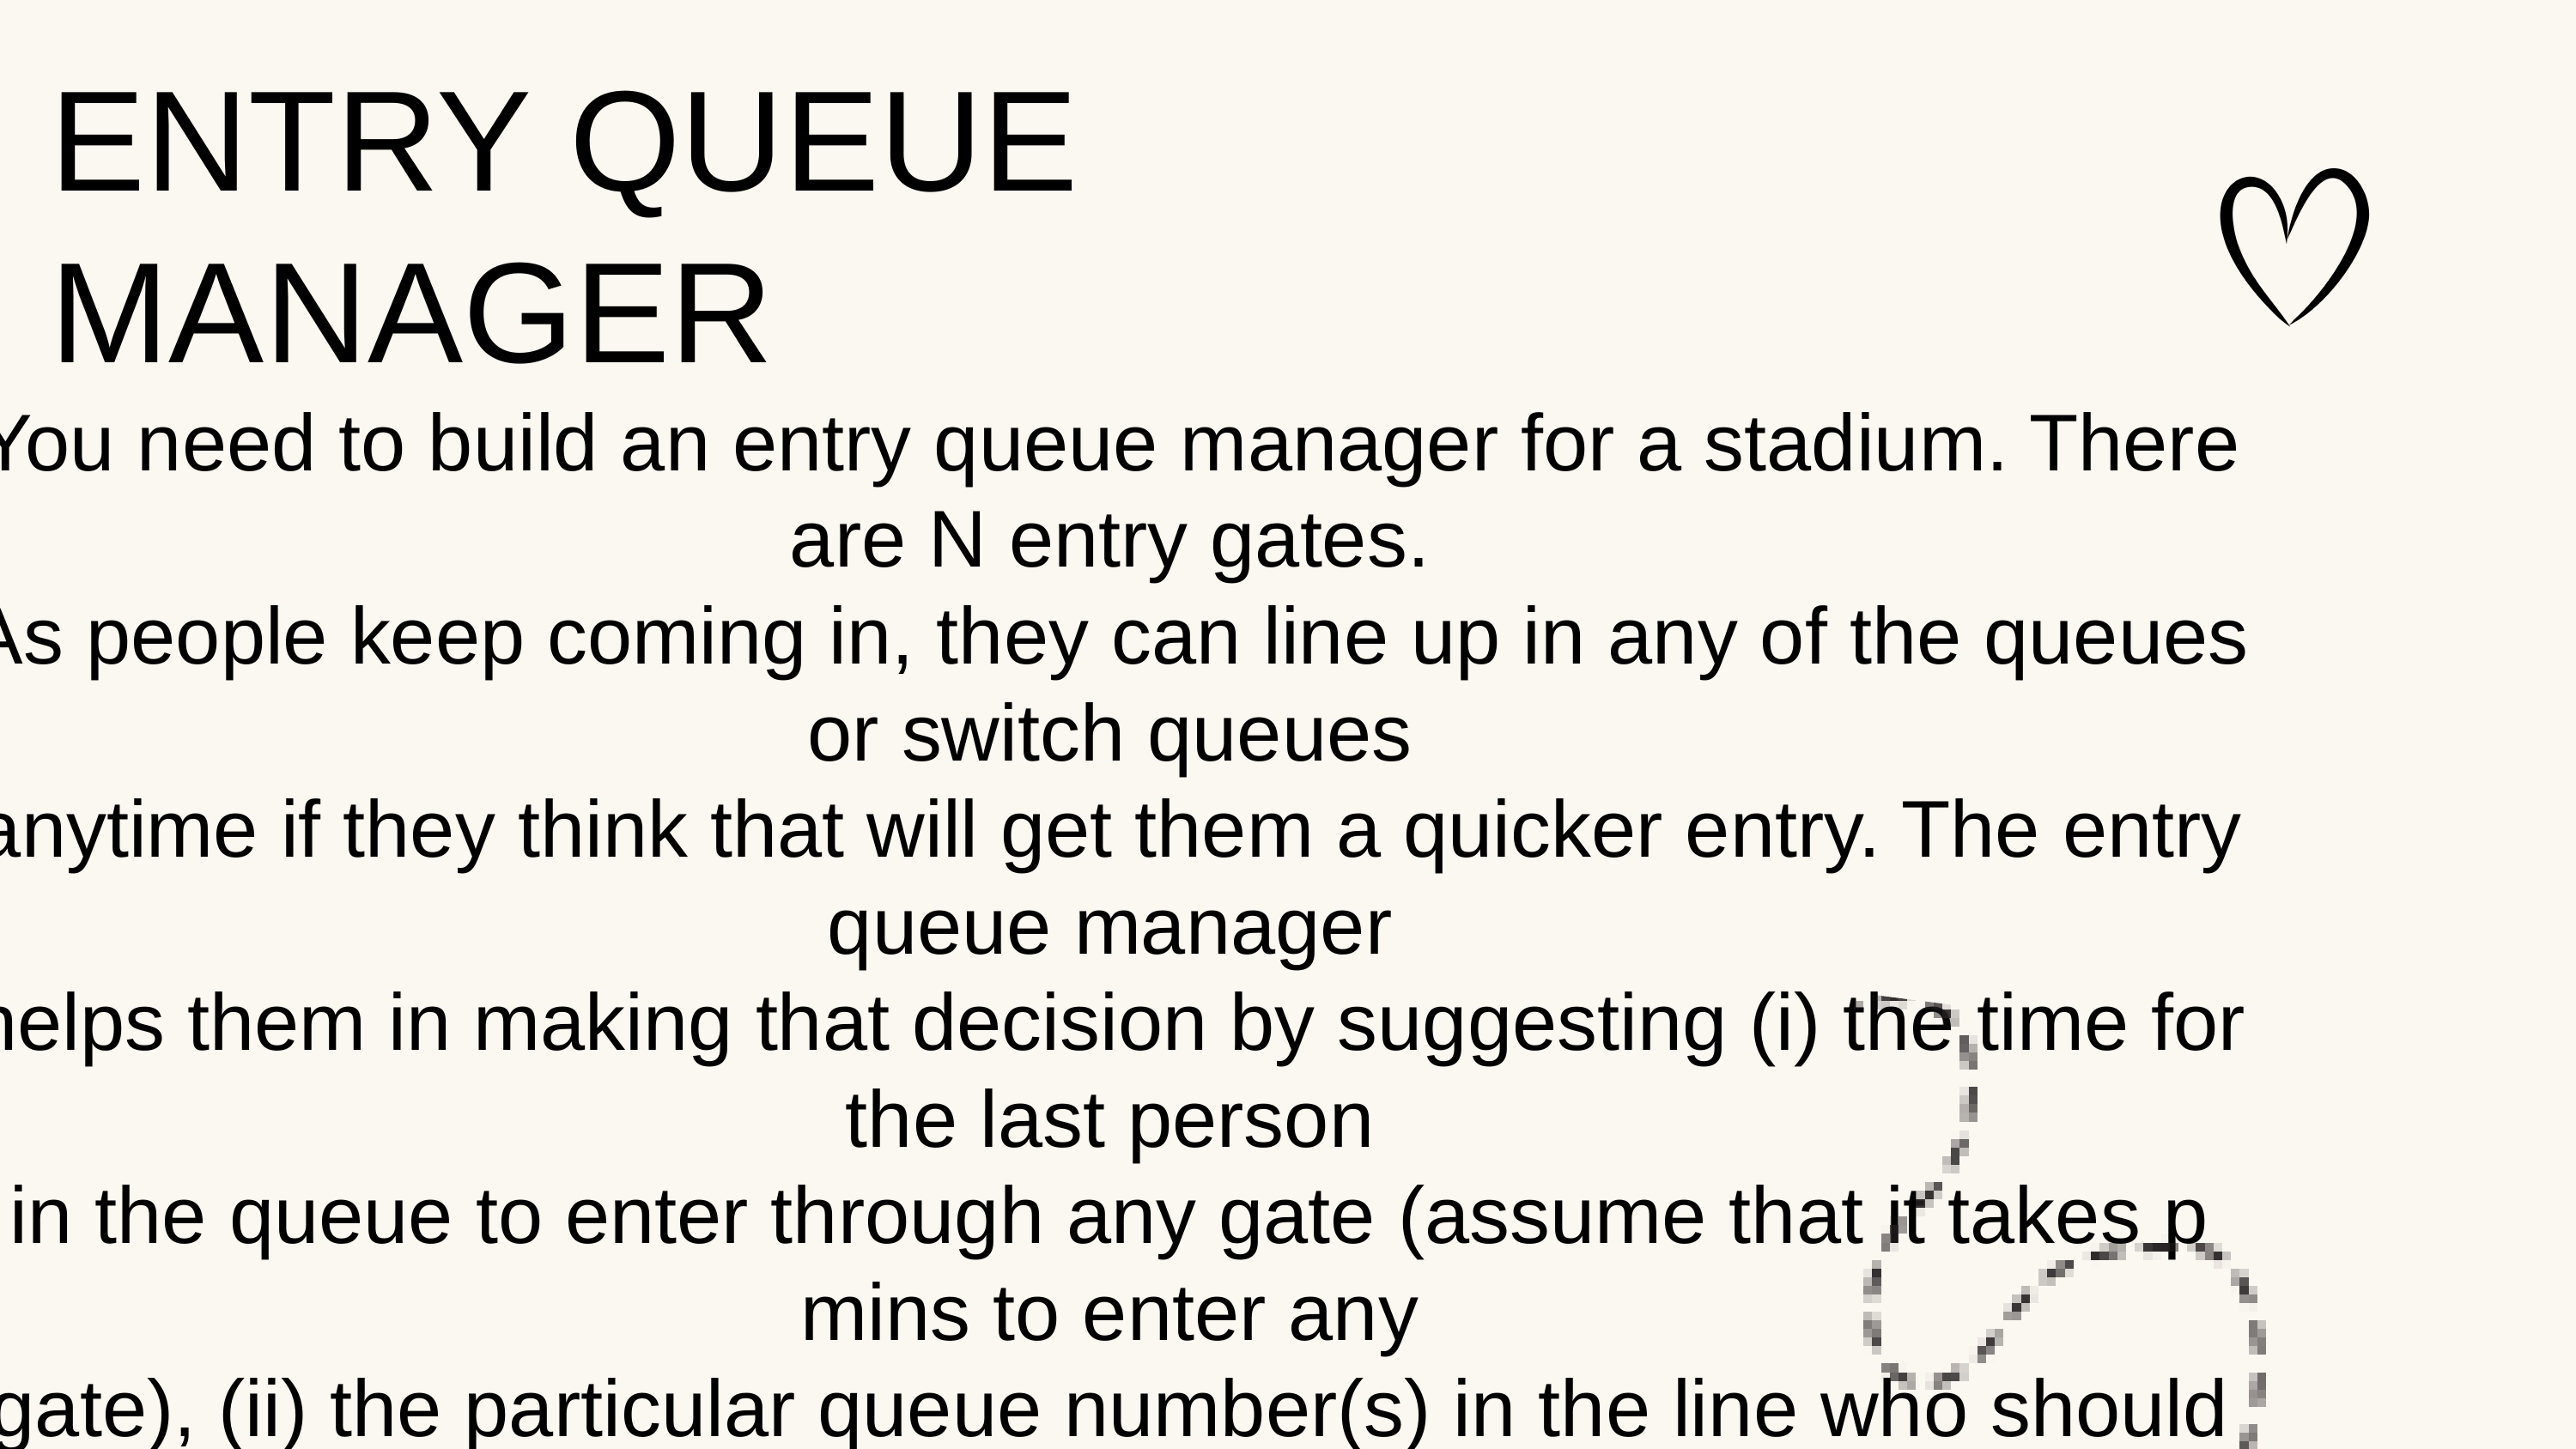

ENTRY QUEUE  MANAGER

You need to build an entry queue manager for a stadium. There are N entry gates.
As people keep coming in, they can line up in any of the queues or switch queues
anytime if they think that will get them a quicker entry. The entry queue manager
helps them in making that decision by suggesting (i) the time for the last person
in the queue to enter through any gate (assume that it takes p mins to enter any
gate), (ii) the particular queue number(s) in the line who should be switching. The
queue manager must be designed to minimize the time for M people to enter the
stadium. Each gate has an initial random assignment of M/2 people (a gate may
not have anyone assigned).